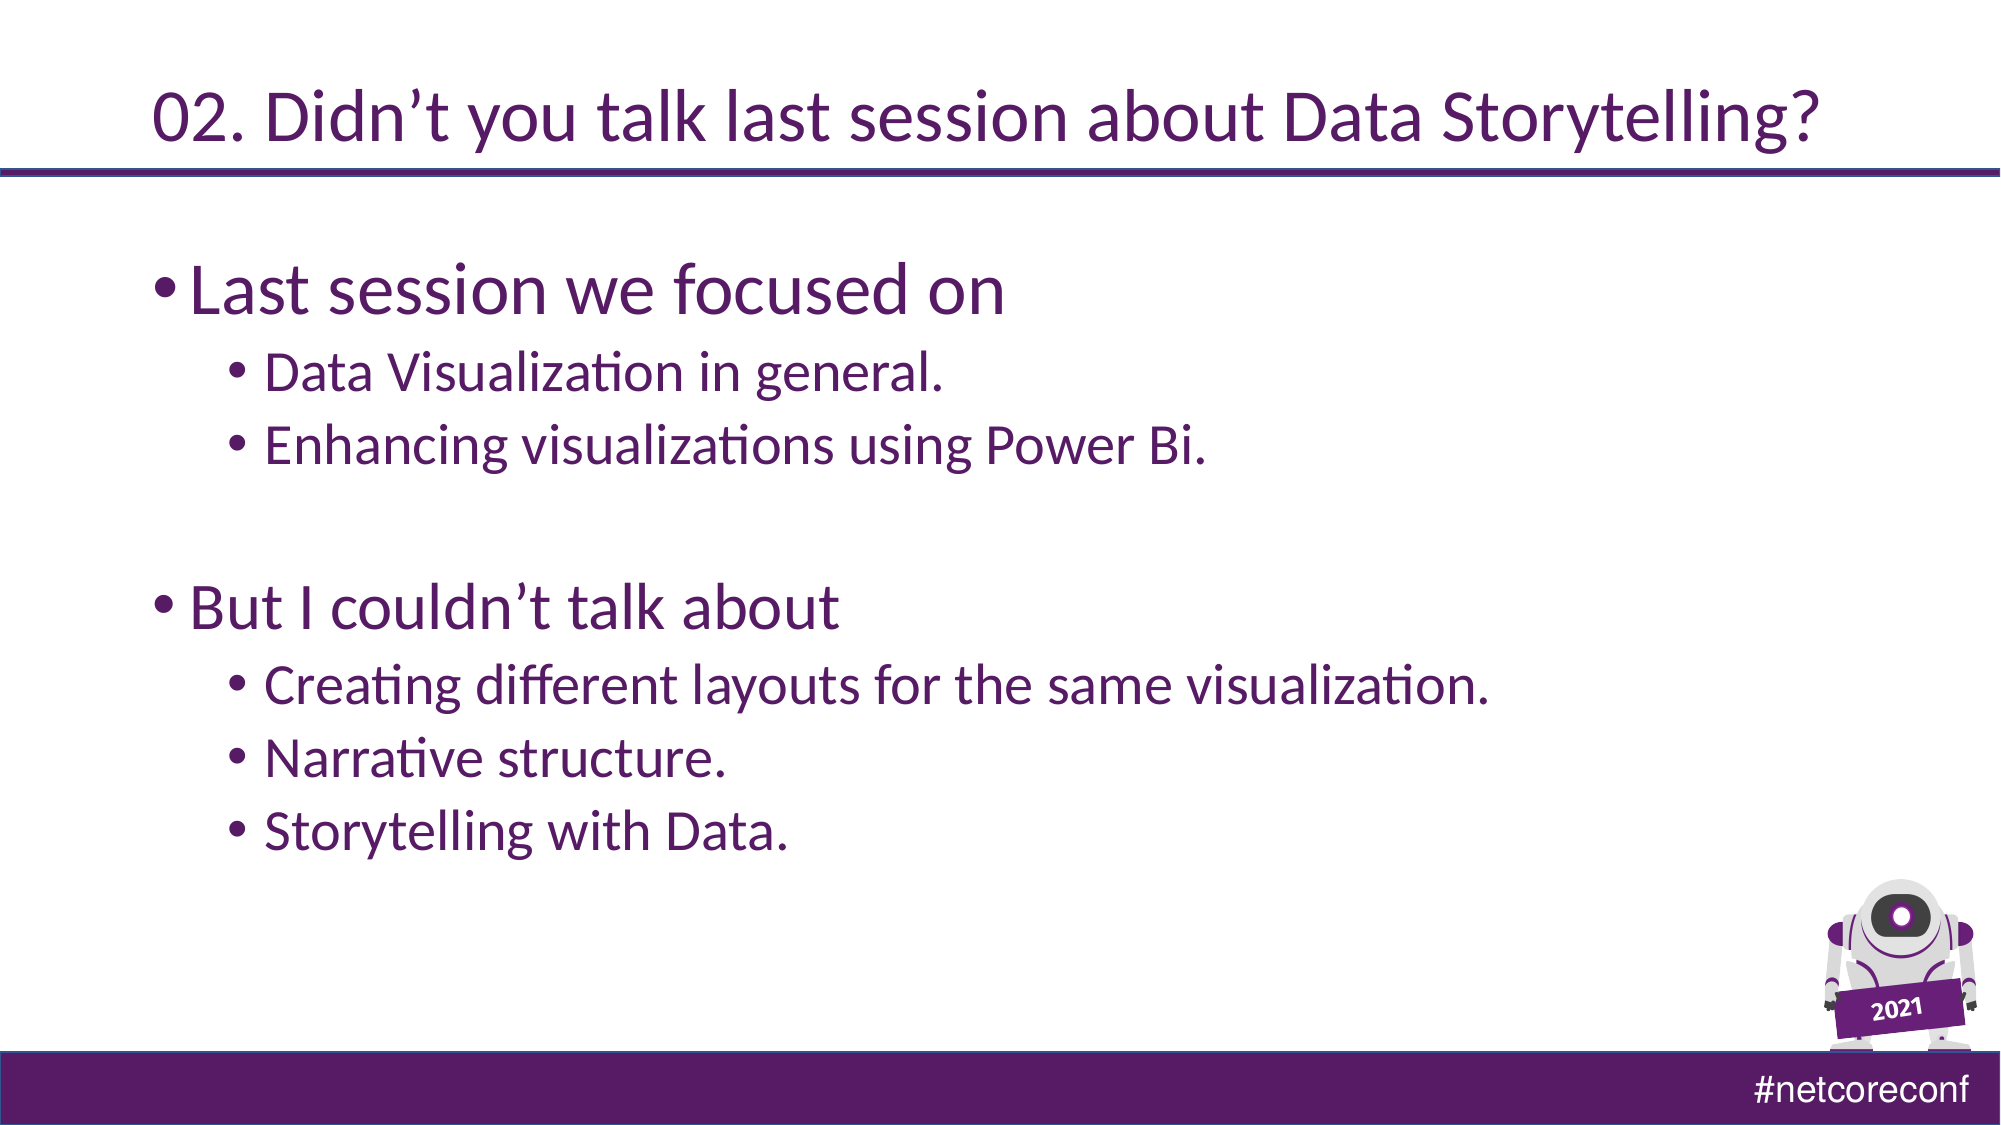

# 02. Didn’t you talk last session about Data Storytelling?
Last session we focused on
Data Visualization in general.
Enhancing visualizations using Power Bi.

But I couldn’t talk about
Creating different layouts for the same visualization.
Narrative structure.
Storytelling with Data.